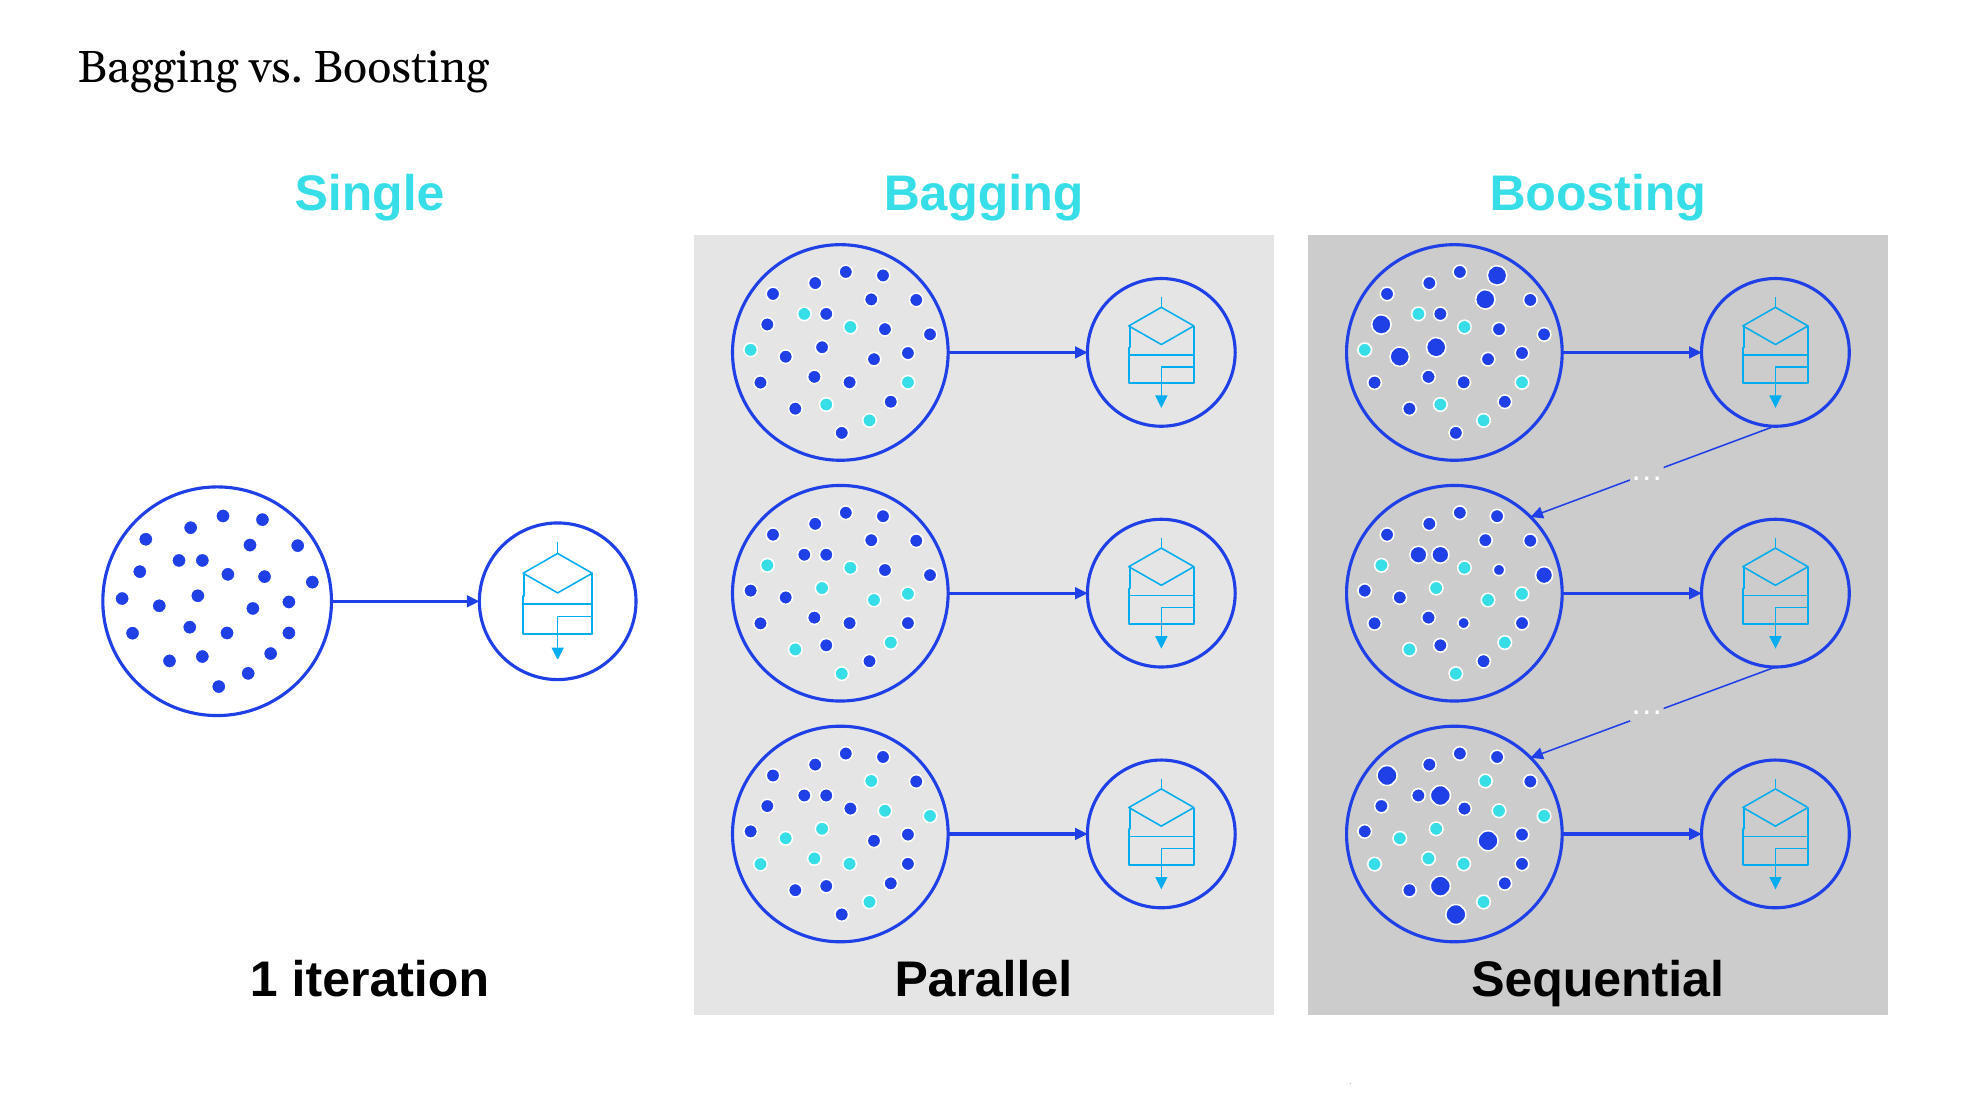

# Bagging vs. Boosting
Single
Bagging
Boosting

…

…

1 iteration
Parallel
Sequential